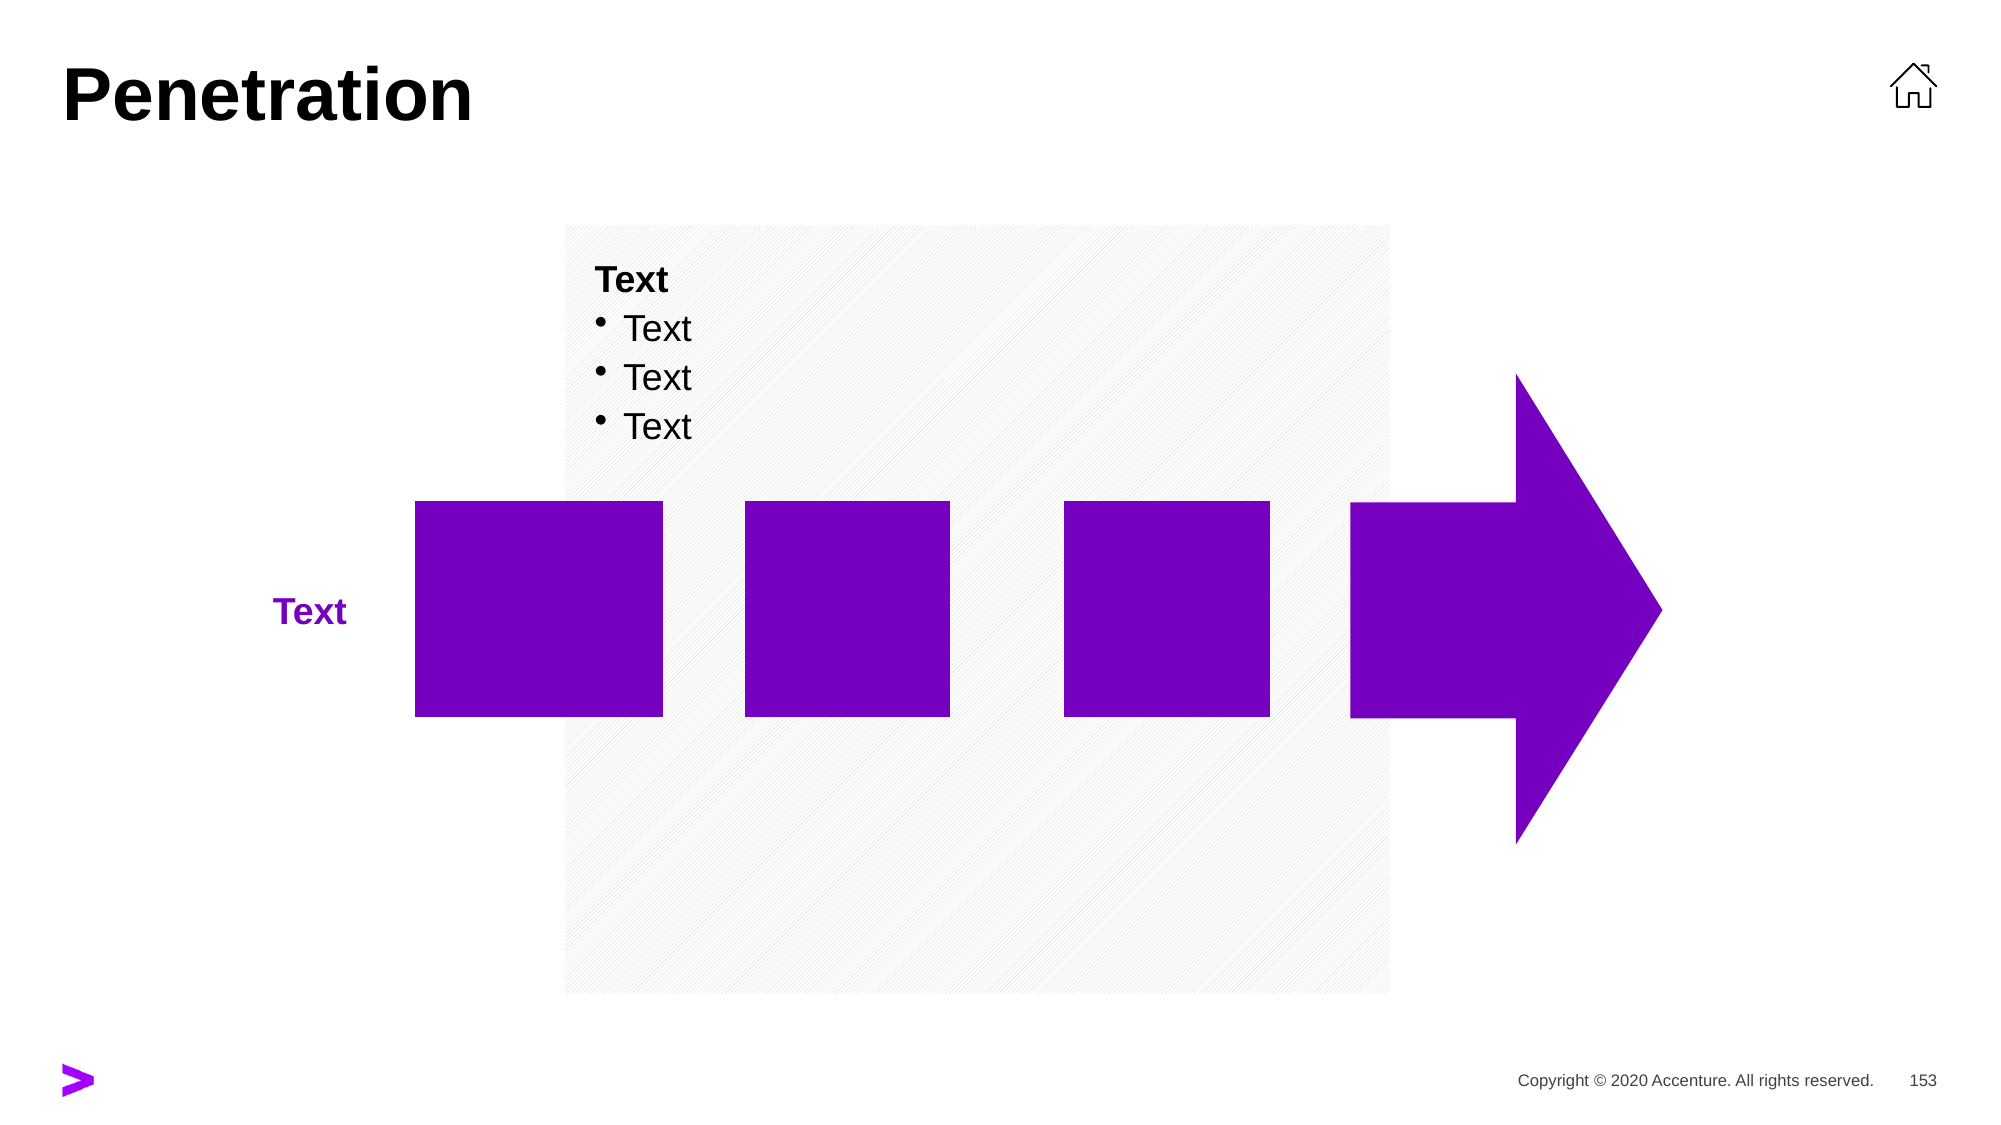

# Penetration

Text
Text
Text
Text

Text